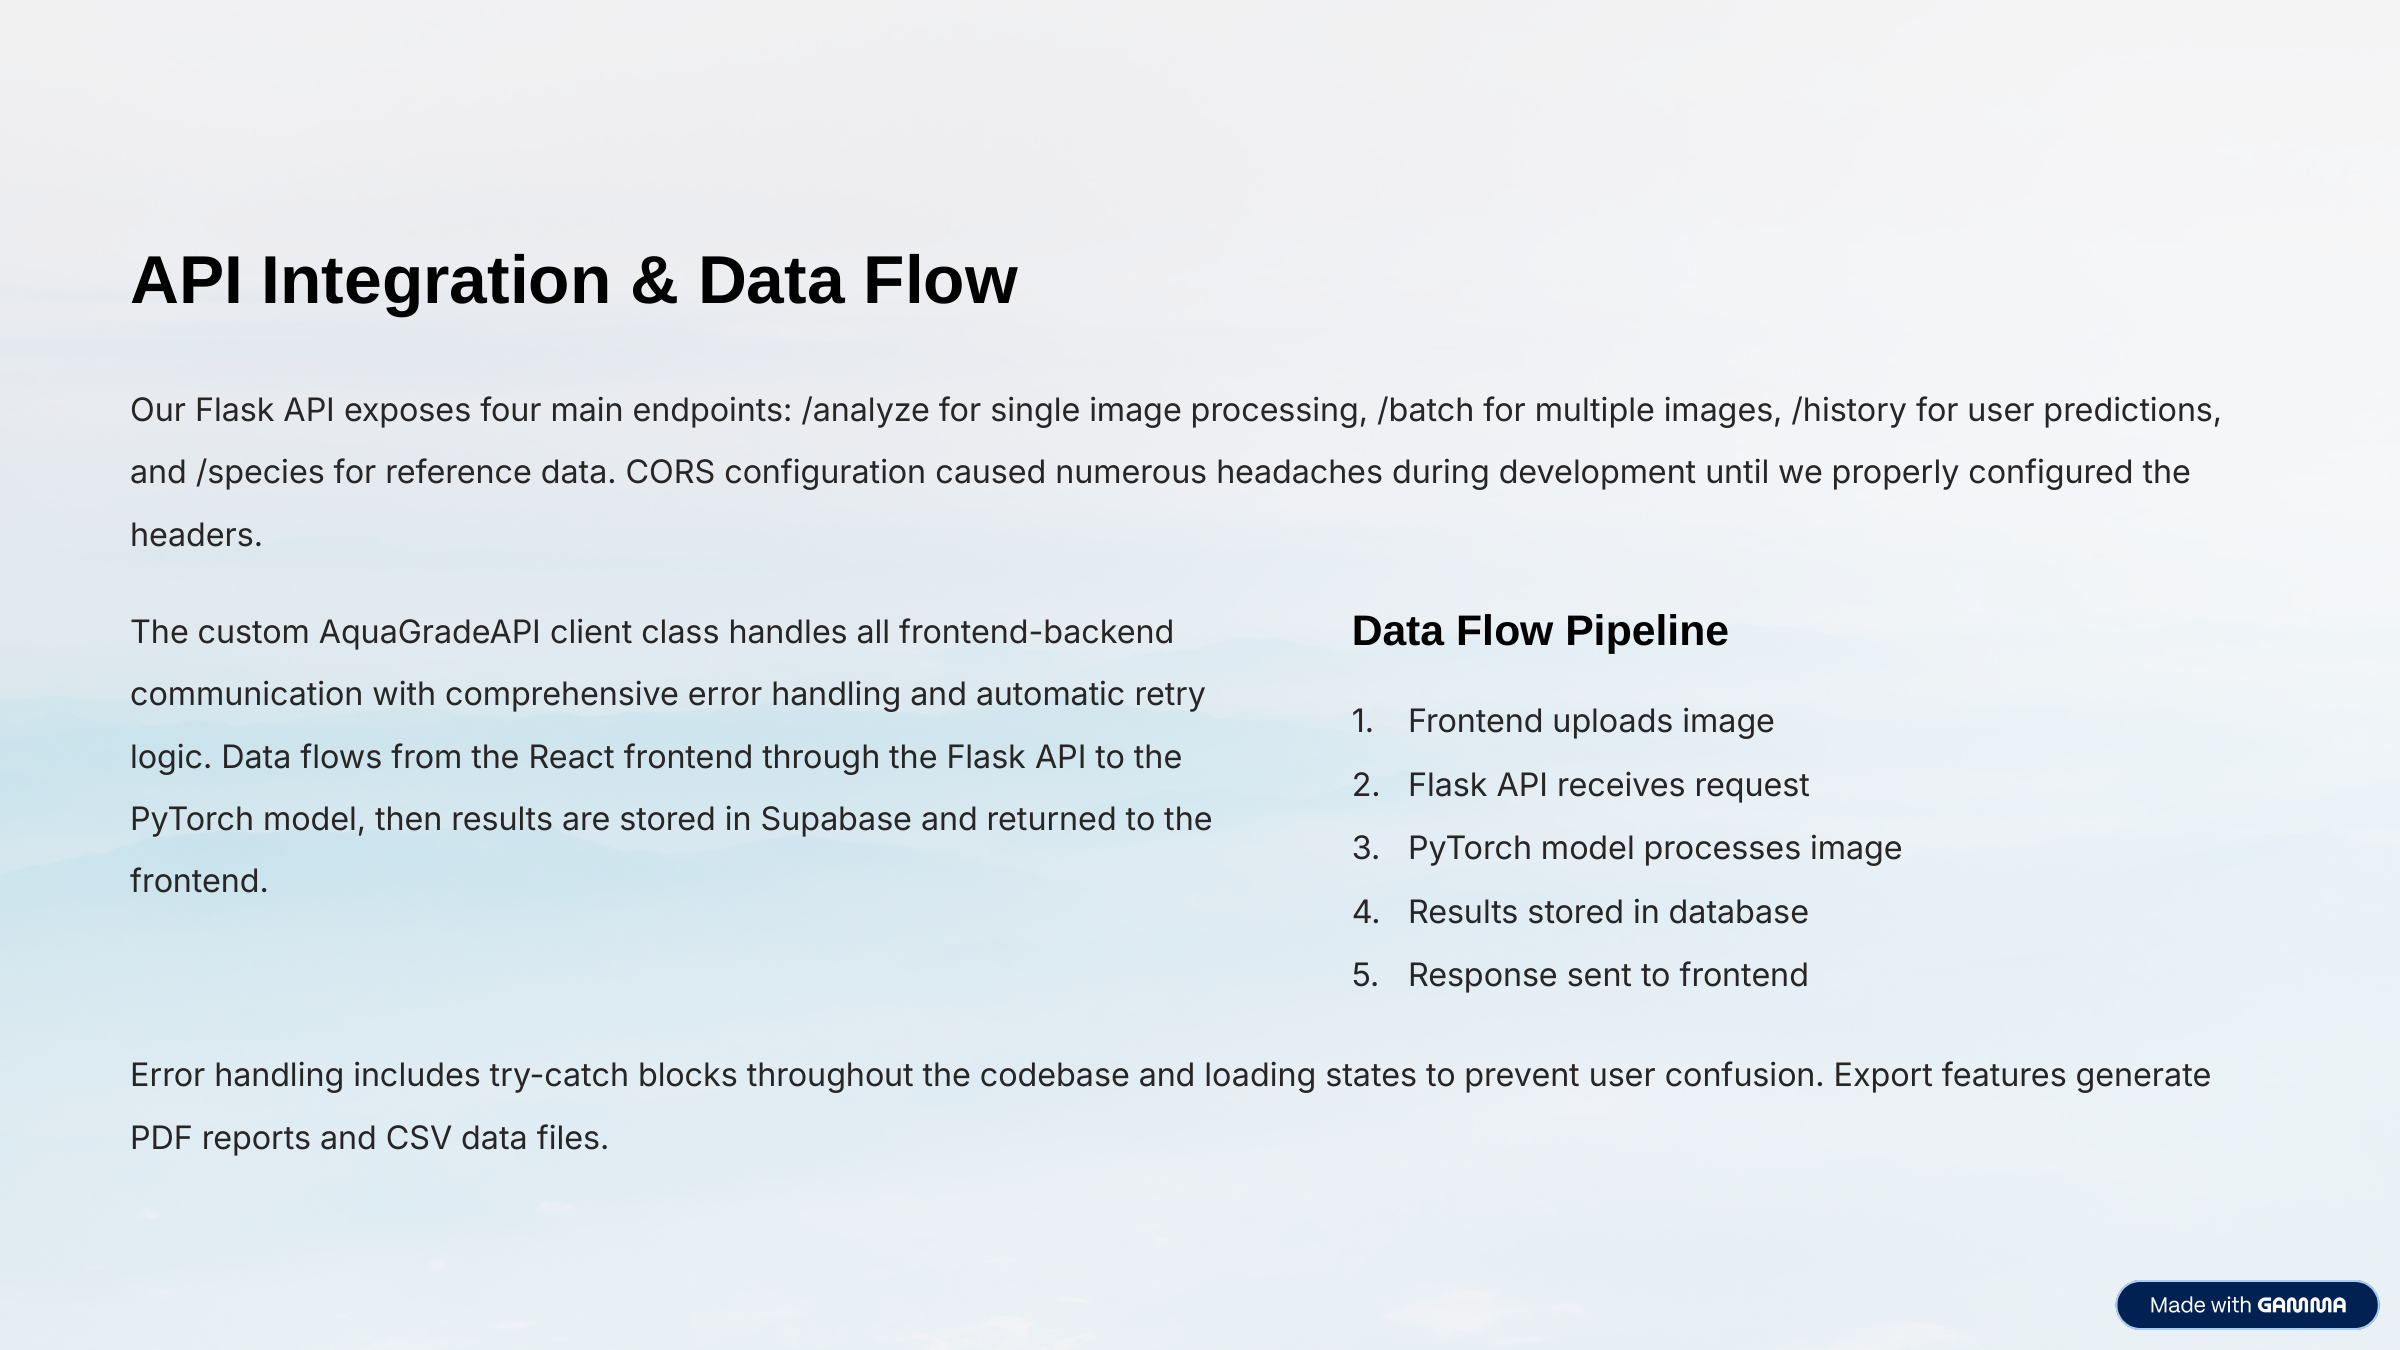

API Integration & Data Flow
Our Flask API exposes four main endpoints: /analyze for single image processing, /batch for multiple images, /history for user predictions, and /species for reference data. CORS configuration caused numerous headaches during development until we properly configured the headers.
The custom AquaGradeAPI client class handles all frontend-backend communication with comprehensive error handling and automatic retry logic. Data flows from the React frontend through the Flask API to the PyTorch model, then results are stored in Supabase and returned to the frontend.
Data Flow Pipeline
Frontend uploads image
Flask API receives request
PyTorch model processes image
Results stored in database
Response sent to frontend
Error handling includes try-catch blocks throughout the codebase and loading states to prevent user confusion. Export features generate PDF reports and CSV data files.